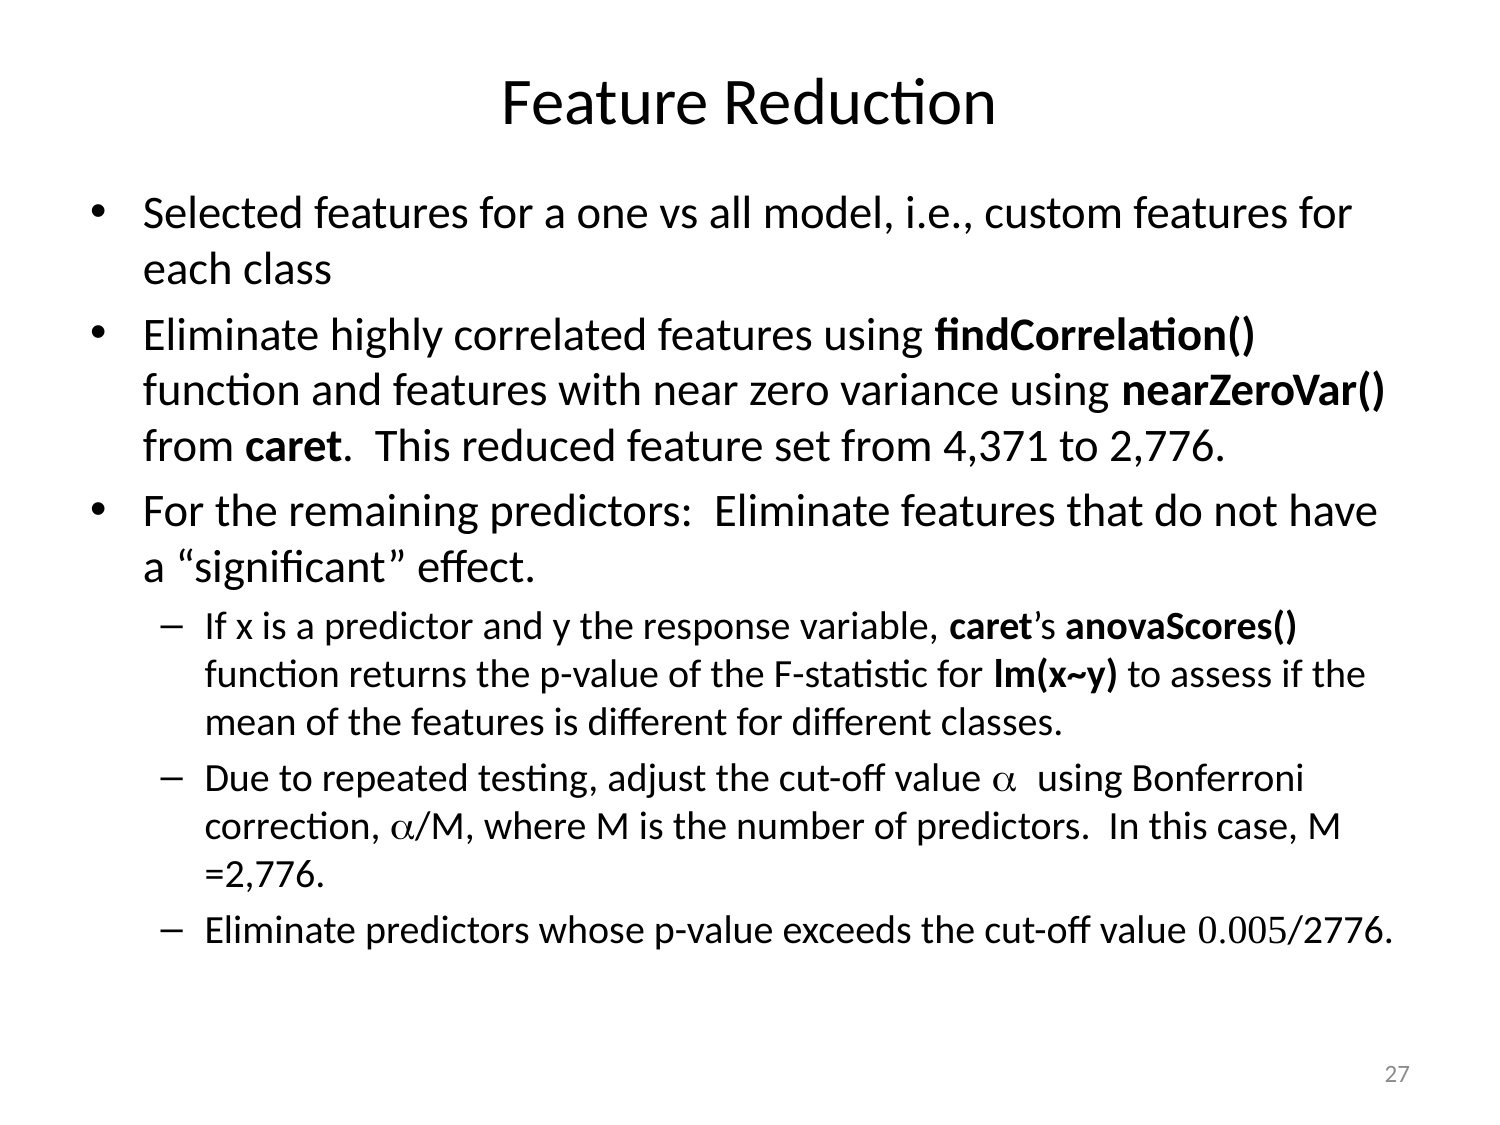

# Feature Reduction
Selected features for a one vs all model, i.e., custom features for each class
Eliminate highly correlated features using findCorrelation() function and features with near zero variance using nearZeroVar() from caret.  This reduced feature set from 4,371 to 2,776.
For the remaining predictors:  Eliminate features that do not have a “significant” effect.
If x is a predictor and y the response variable, caret’s anovaScores() function returns the p-value of the F-statistic for lm(x~y) to assess if the mean of the features is different for different classes.
Due to repeated testing, adjust the cut-off value α using Bonferroni correction, α/M, where M is the number of predictors.  In this case, M =2,776.
Eliminate predictors whose p-value exceeds the cut-off value 0.005/2776.
27